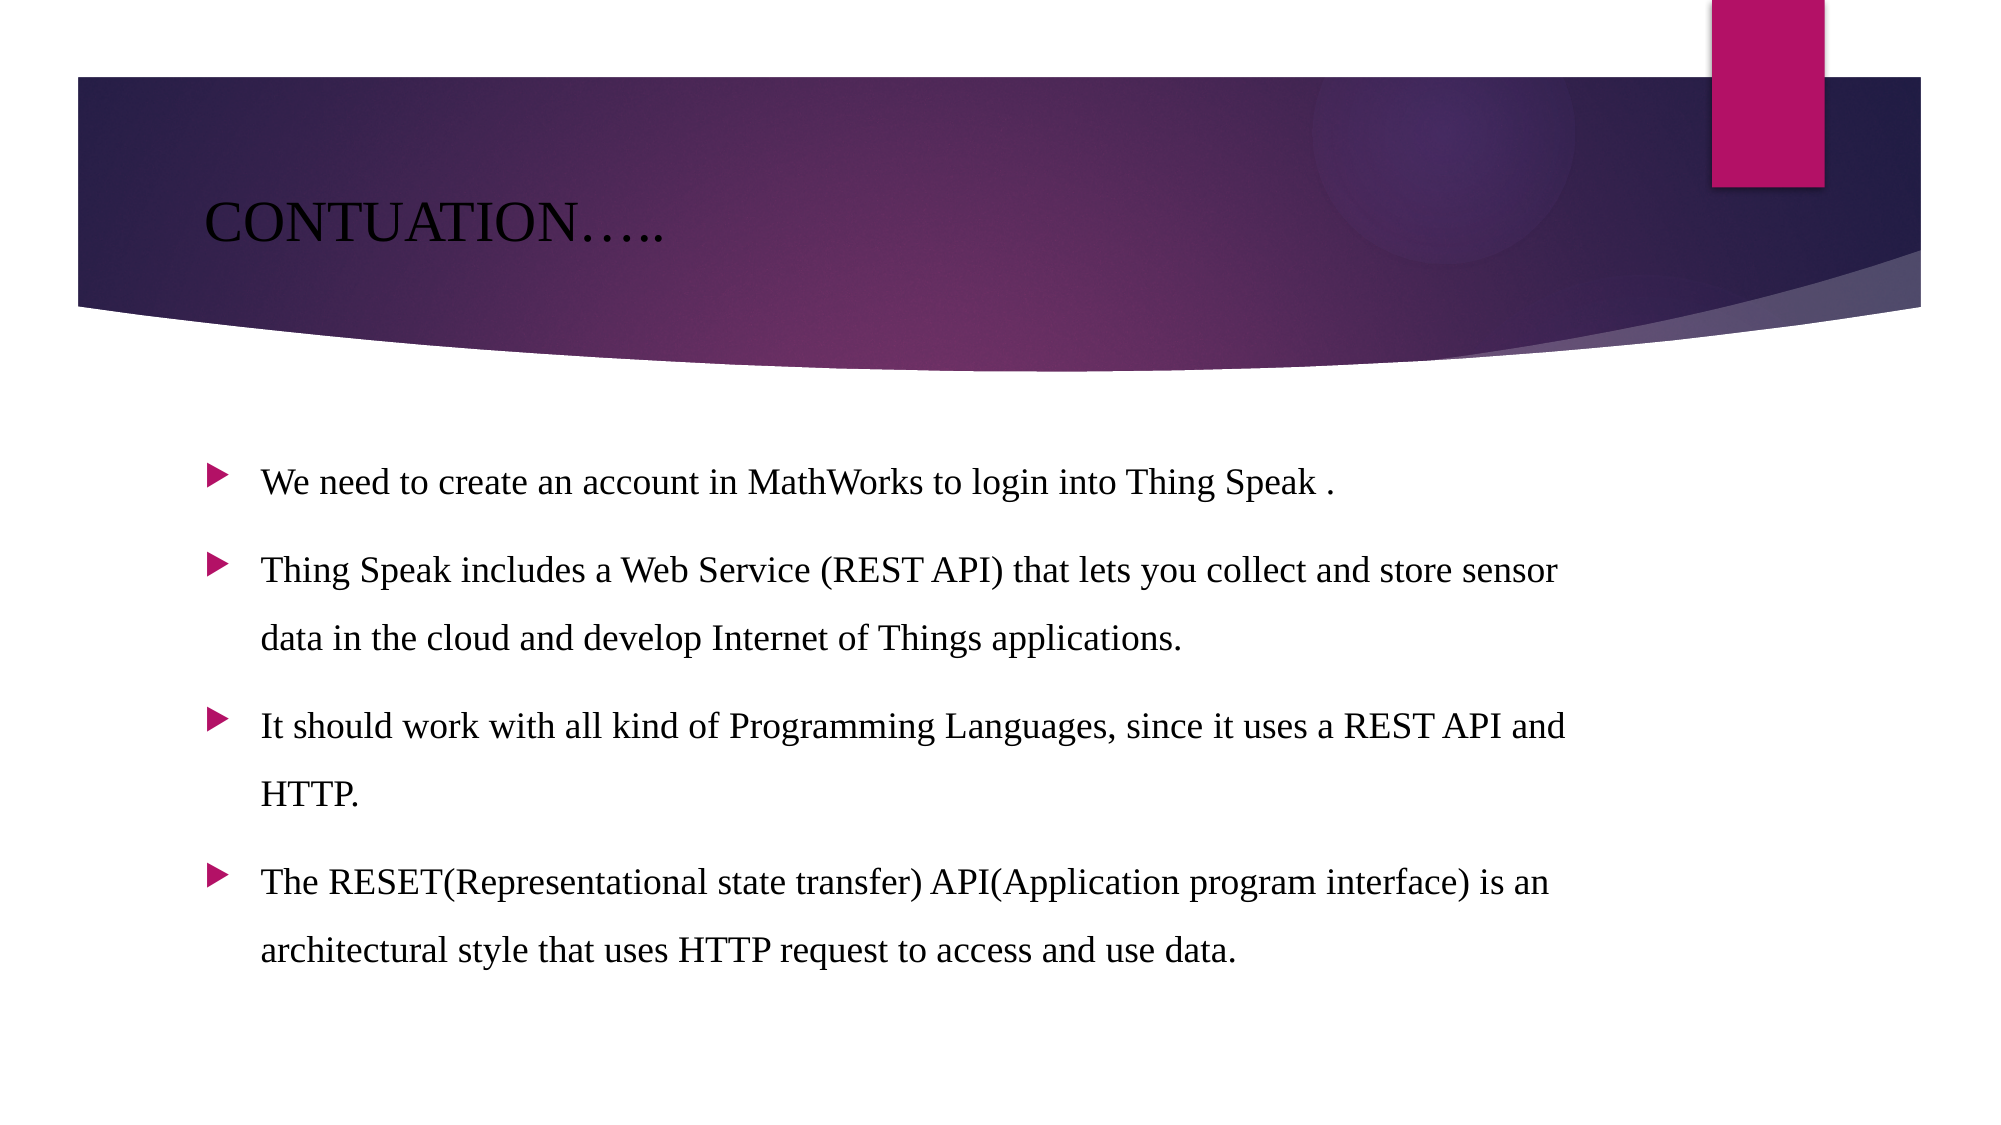

# CONTUATION…..
We need to create an account in MathWorks to login into Thing Speak .
Thing Speak includes a Web Service (REST API) that lets you collect and store sensor data in the cloud and develop Internet of Things applications.
It should work with all kind of Programming Languages, since it uses a REST API and HTTP.
The RESET(Representational state transfer) API(Application program interface) is an architectural style that uses HTTP request to access and use data.